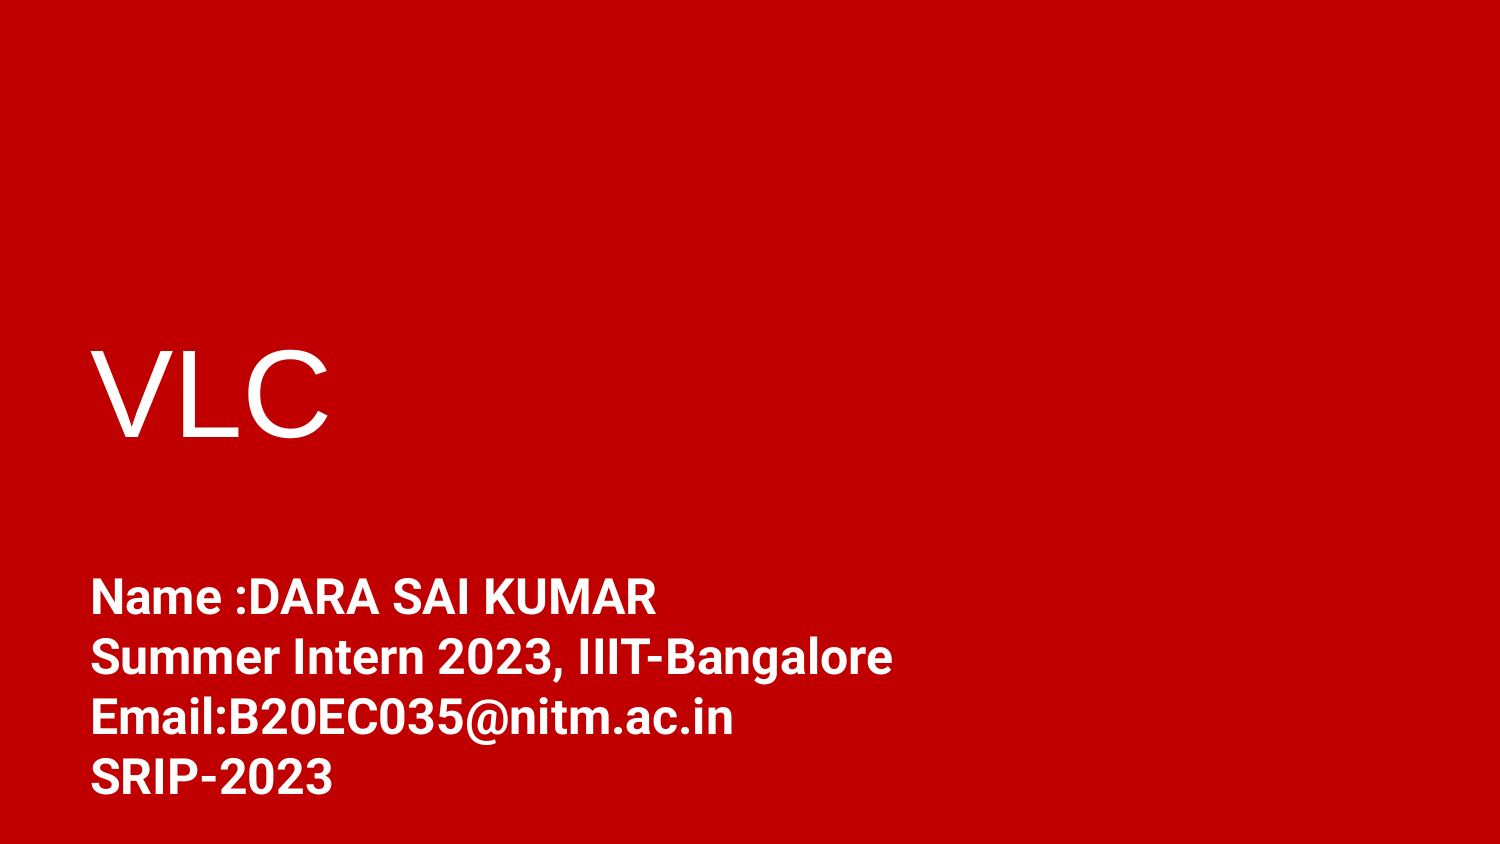

# VLC

Name :DARA SAI KUMAR
Summer Intern 2023, IIIT-Bangalore
Email:B20EC035@nitm.ac.in
SRIP-2023